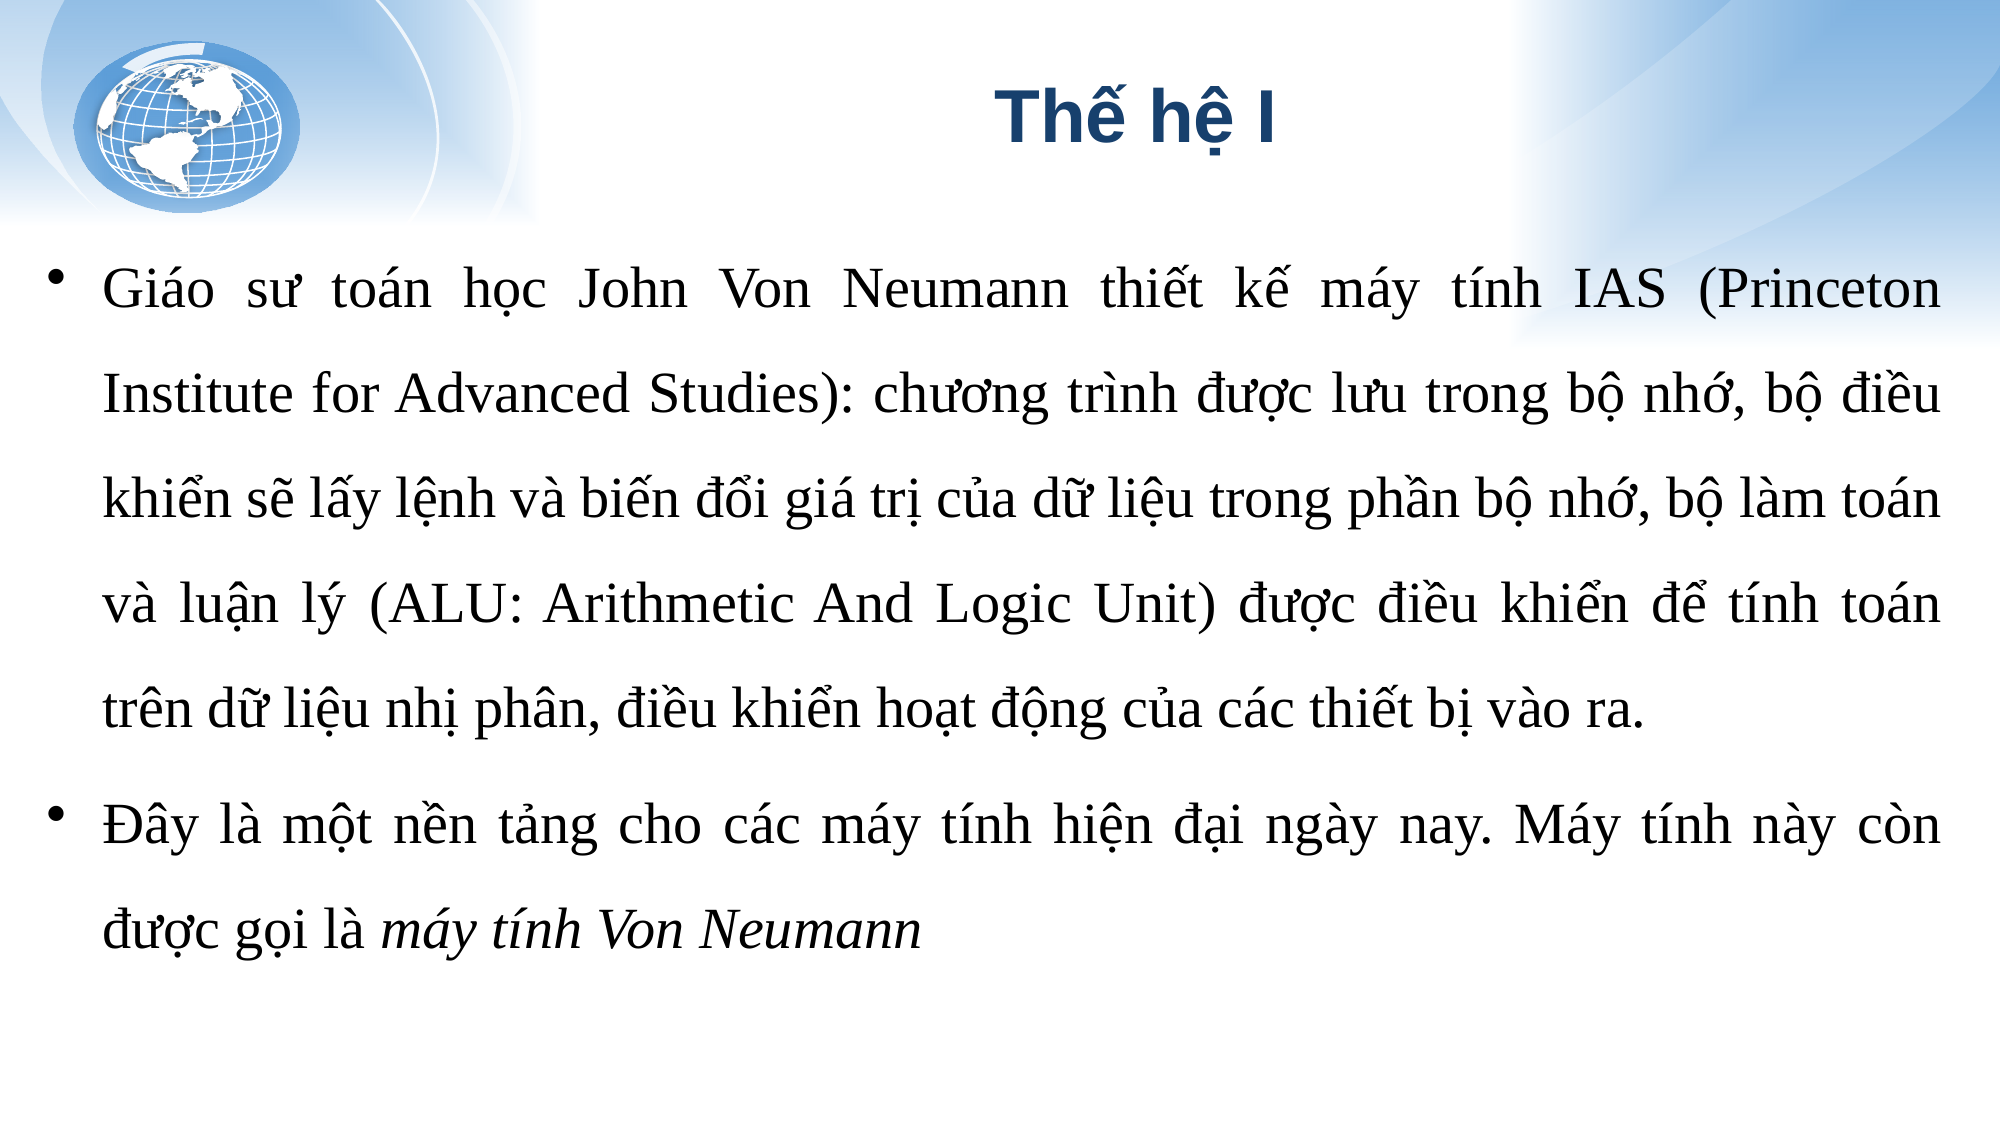

# Thế hệ I
Giáo sư toán học John Von Neumann thiết kế máy tính IAS (Princeton Institute for Advanced Studies): chương trình được lưu trong bộ nhớ, bộ điều khiển sẽ lấy lệnh và biến đổi giá trị của dữ liệu trong phần bộ nhớ, bộ làm toán và luận lý (ALU: Arithmetic And Logic Unit) được điều khiển để tính toán trên dữ liệu nhị phân, điều khiển hoạt động của các thiết bị vào ra.
Đây là một nền tảng cho các máy tính hiện đại ngày nay. Máy tính này còn được gọi là máy tính Von Neumann